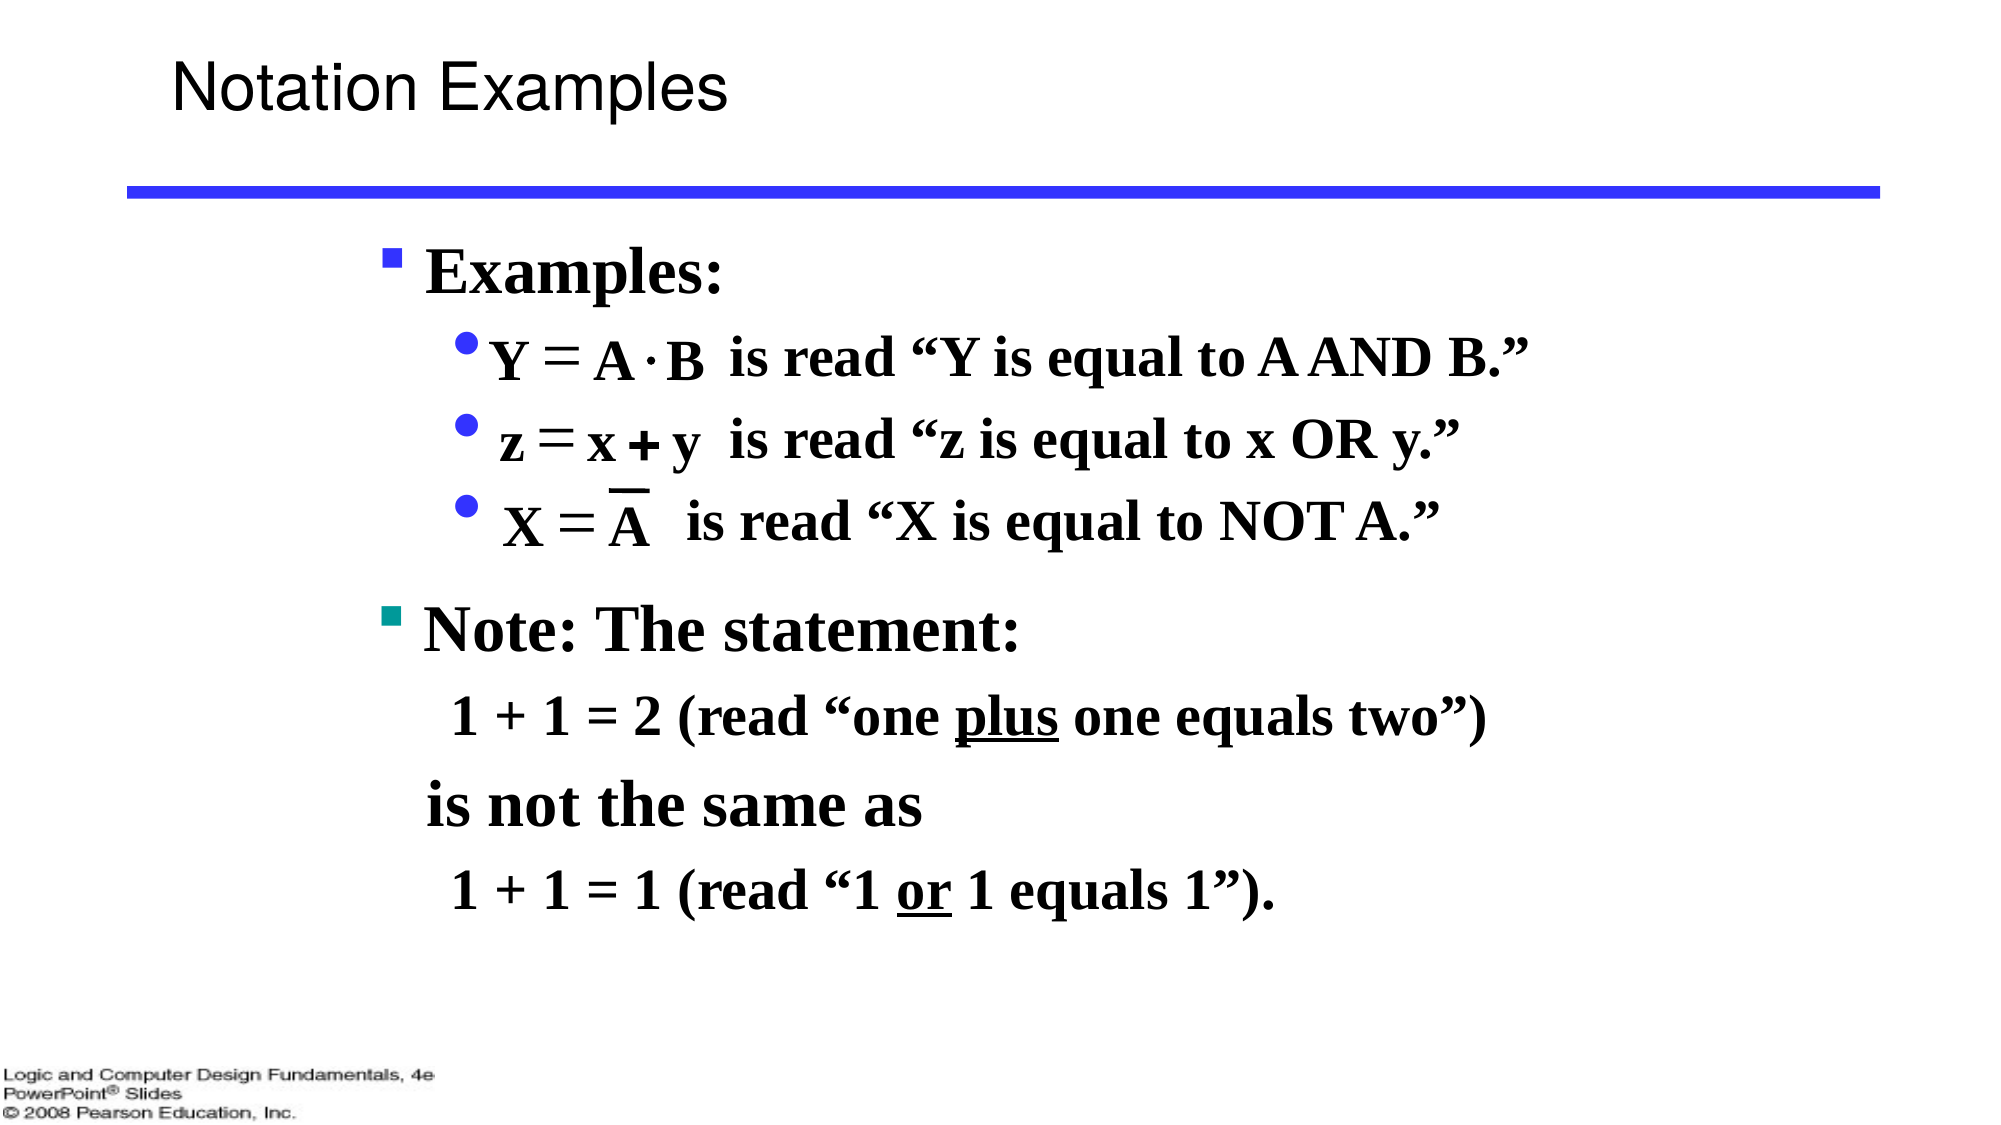

# Notation Examples
 Examples:
                 is read “Y is equal to A AND B.”
                 is read “z is equal to x OR y.”
              is read “X is equal to NOT A.”
=
⋅
Y
A
B
=
z
x
y
+
=
X
A

 Note: The statement:
1 + 1 = 2 (read “one plus one equals two”)
   is not the same as
1 + 1 = 1 (read “1 or 1 equals 1”).